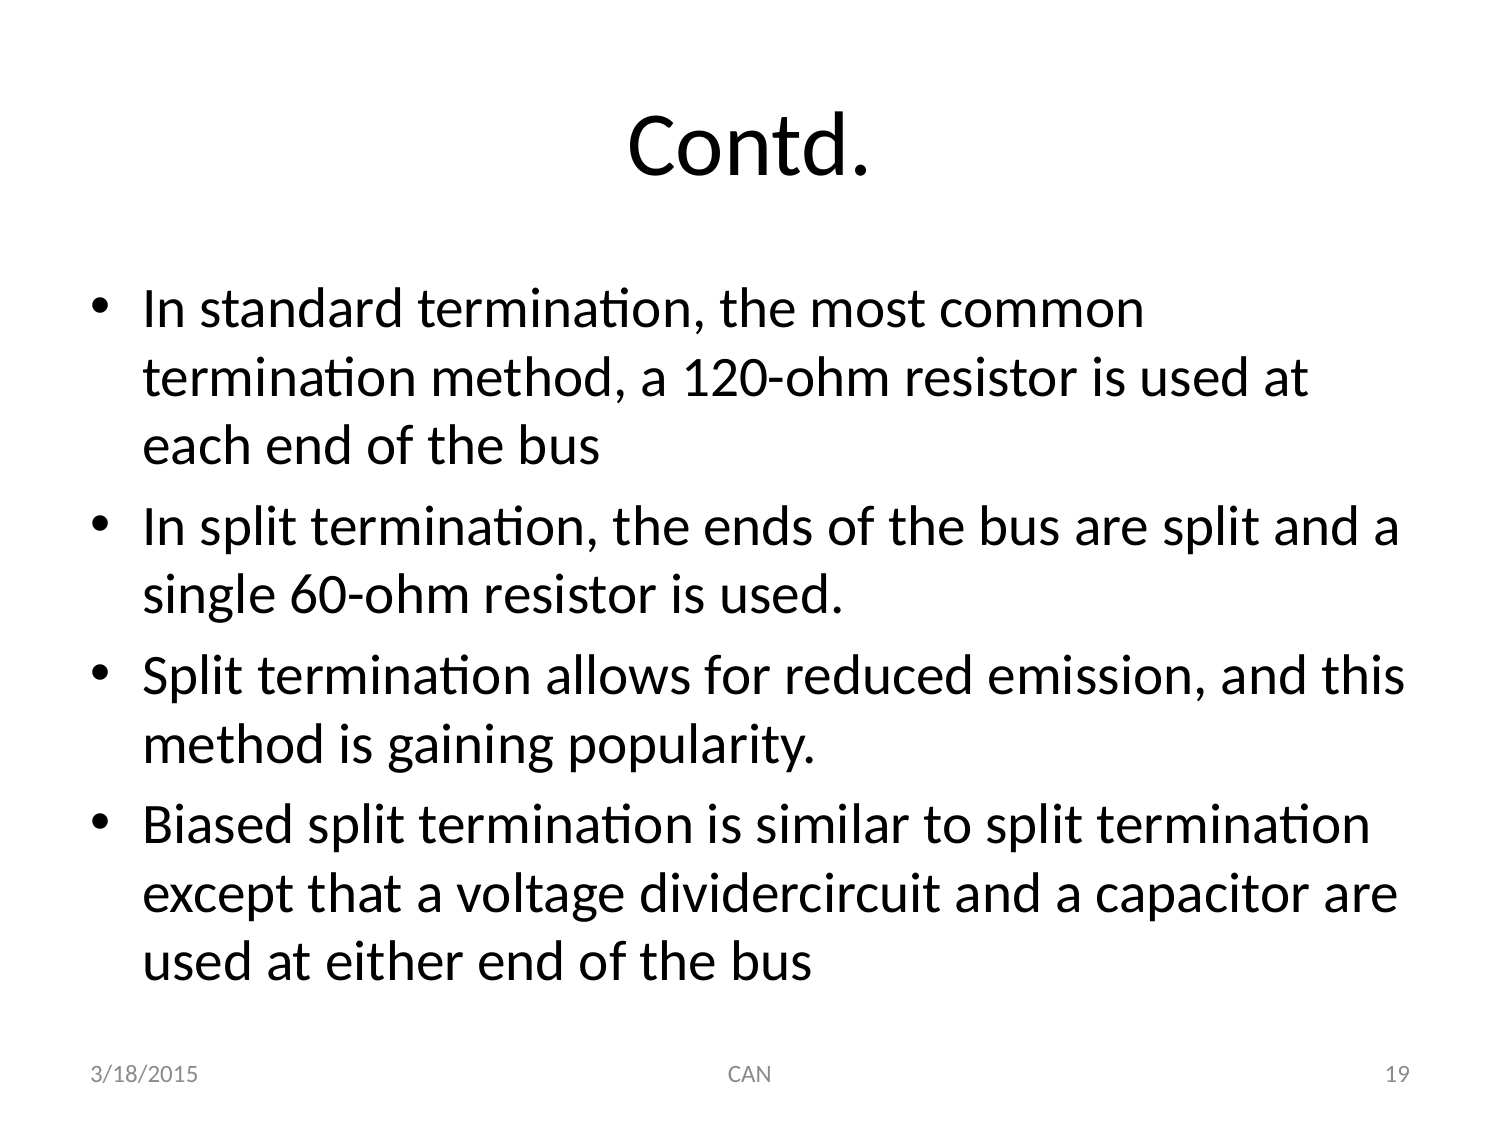

# Contd.
In standard termination, the most common termination method, a 120-ohm resistor is used at each end of the bus
In split termination, the ends of the bus are split and a single 60-ohm resistor is used.
Split termination allows for reduced emission, and this method is gaining popularity.
Biased split termination is similar to split termination except that a voltage dividercircuit and a capacitor are used at either end of the bus
3/18/2015
CAN
19